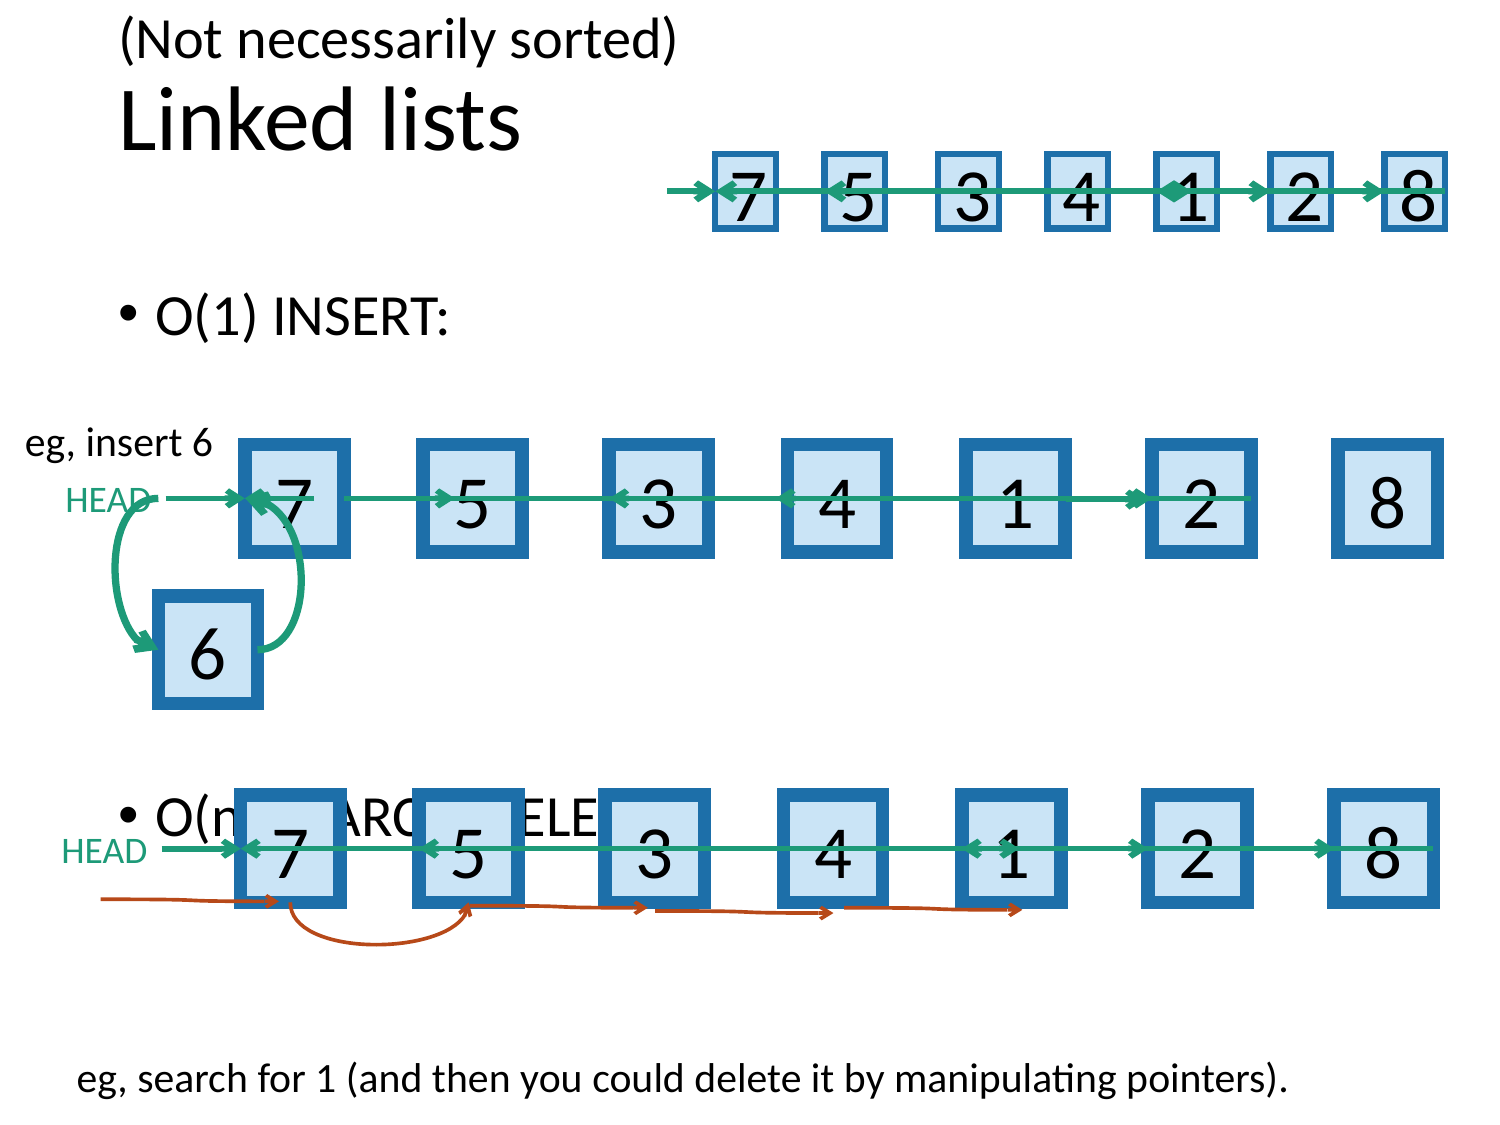

# (Not necessarily sorted) Linked lists
1
8
4
3
7
5
2
O(1) INSERT:

O(n) SEARCH/DELETE:
eg, insert 6
1
8
4
3
7
5
2
HEAD
6
1
8
4
3
7
5
2
HEAD
eg, search for 1 (and then you could delete it by manipulating pointers).